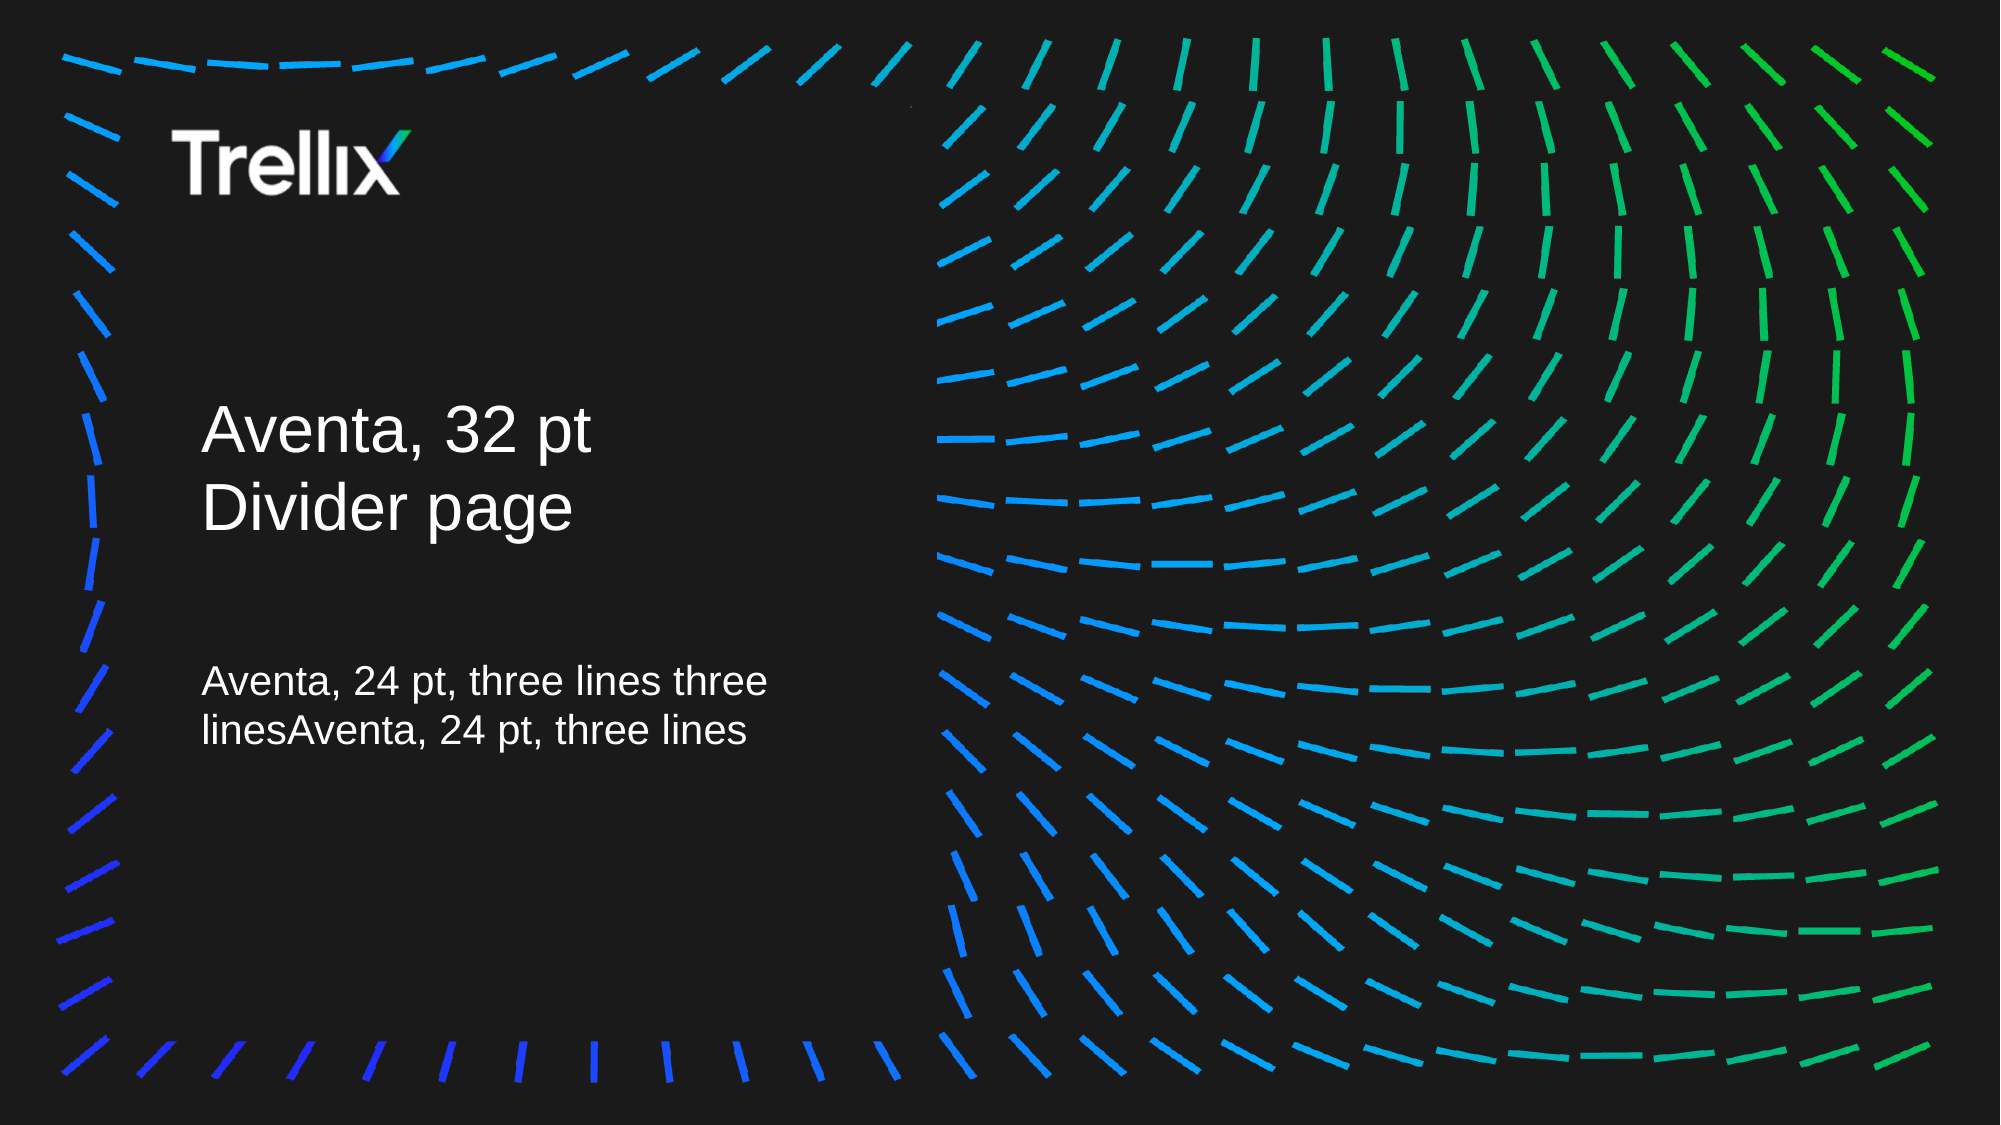

Aventa, 32 pt
Divider page
Aventa, 24 pt, three lines three linesAventa, 24 pt, three lines